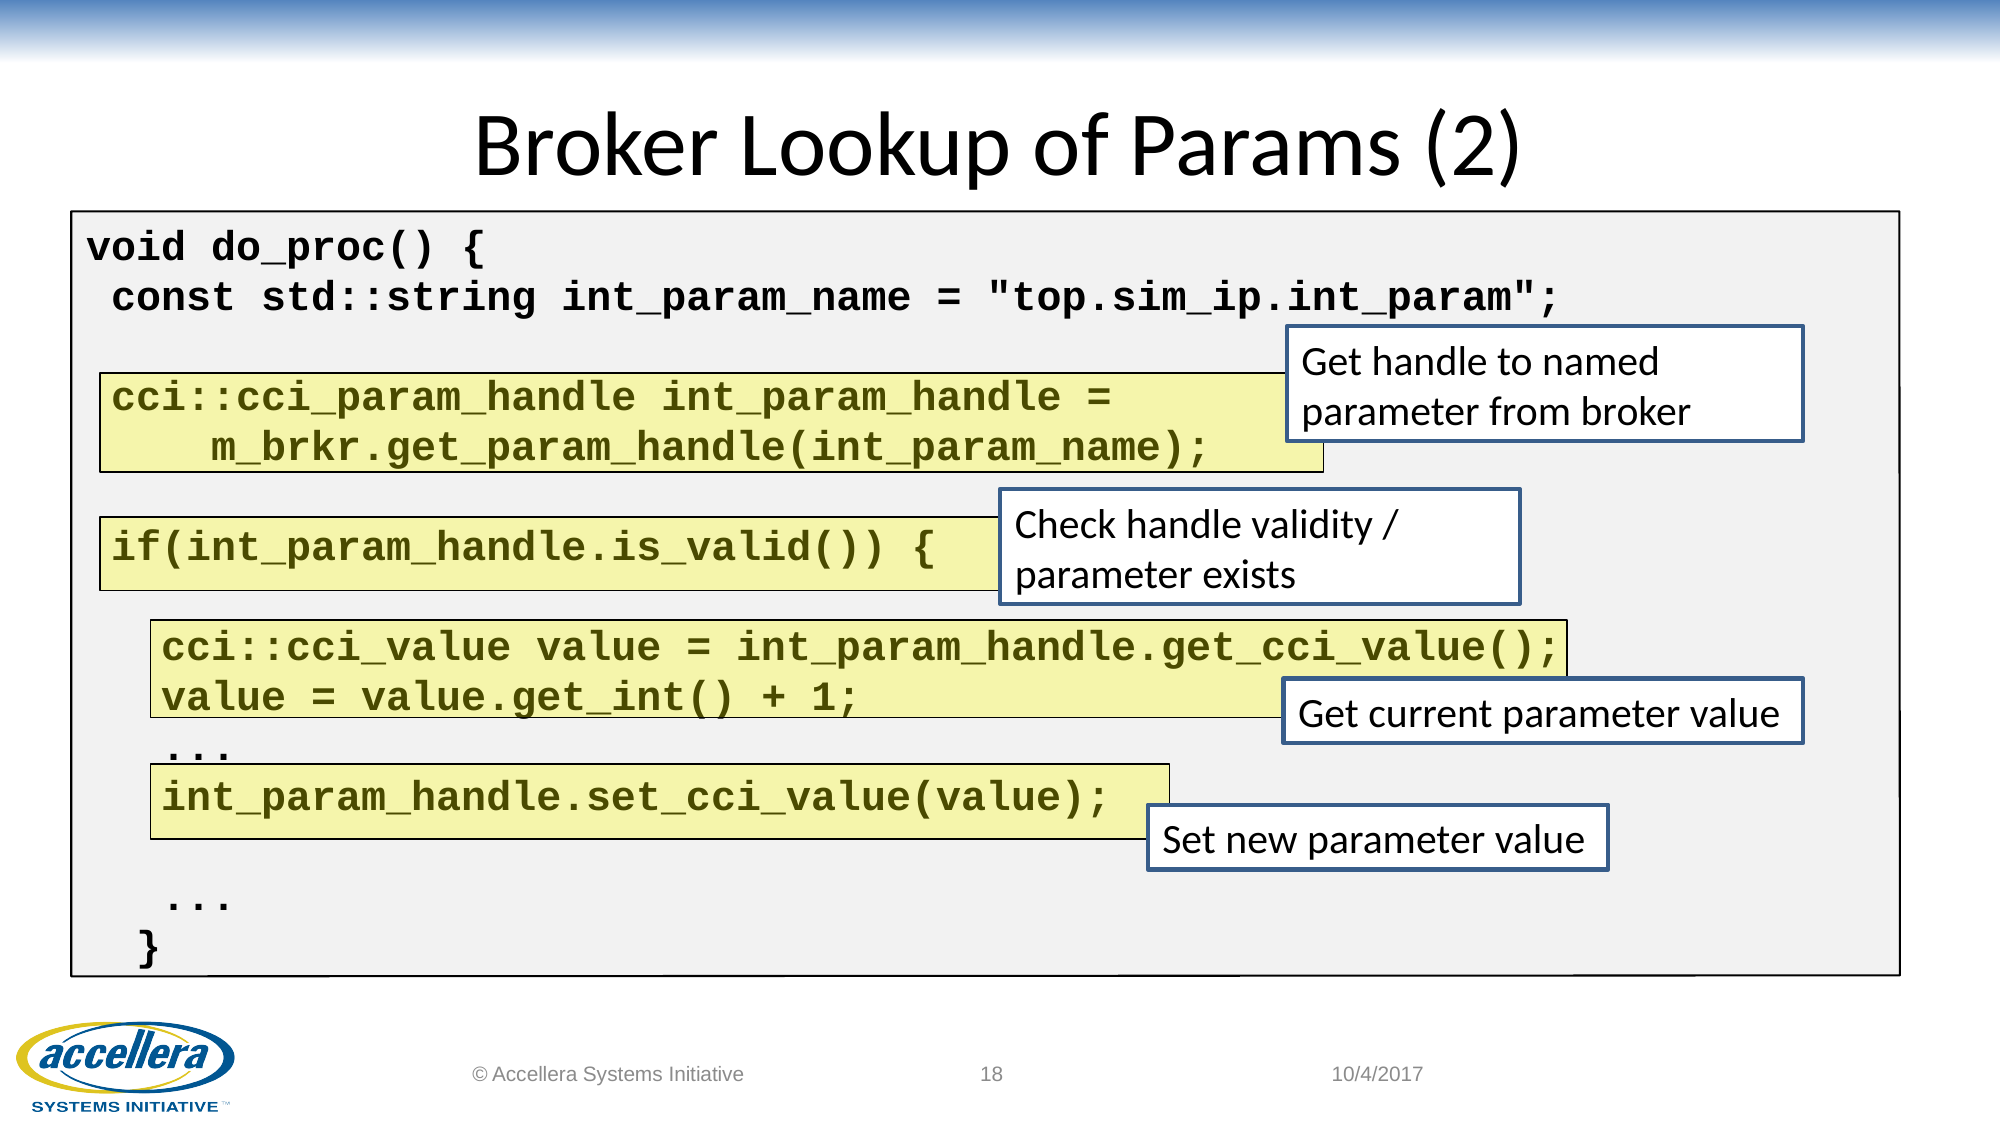

# Broker Lookup of Params (2)
void do_proc() {
 const std::string int_param_name = "top.sim_ip.int_param";

 cci::cci_param_handle int_param_handle =
     m_brkr.get_param_handle(int_param_name);

 if(int_param_handle.is_valid()) {

   cci::cci_value value = int_param_handle.get_cci_value();
   value = value.get_int() + 1;
   ...
   int_param_handle.set_cci_value(value);

   ...
  }
Get handle to named parameter from broker

Check handle validity / parameter exists

Get current parameter value

Set new parameter value
© Accellera Systems Initiative
18
10/4/2017